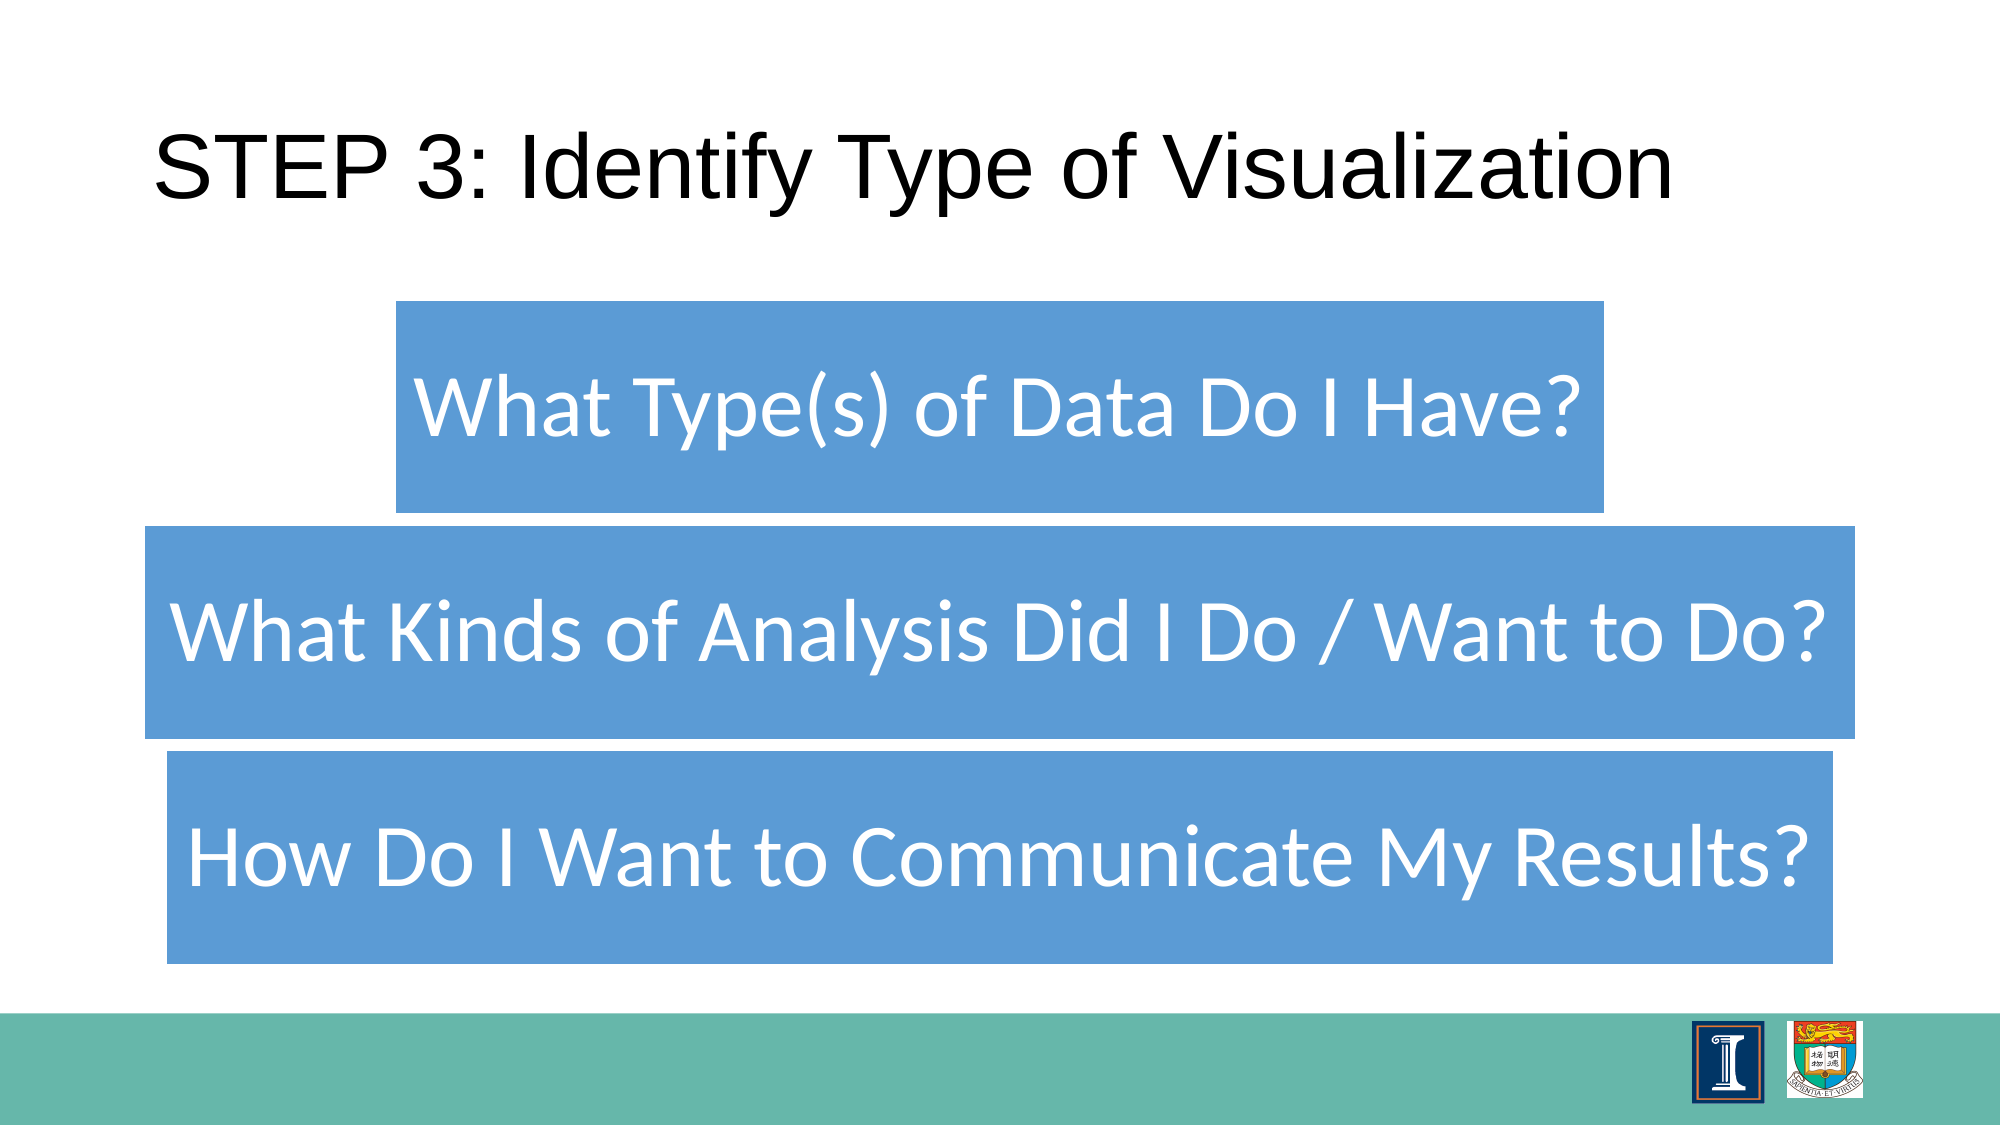

# STEP 3: Identify Type of Visualization
What Type(s) of Data Do I Have?
What Kinds of Analysis Did I Do / Want to Do?
How Do I Want to Communicate My Results?